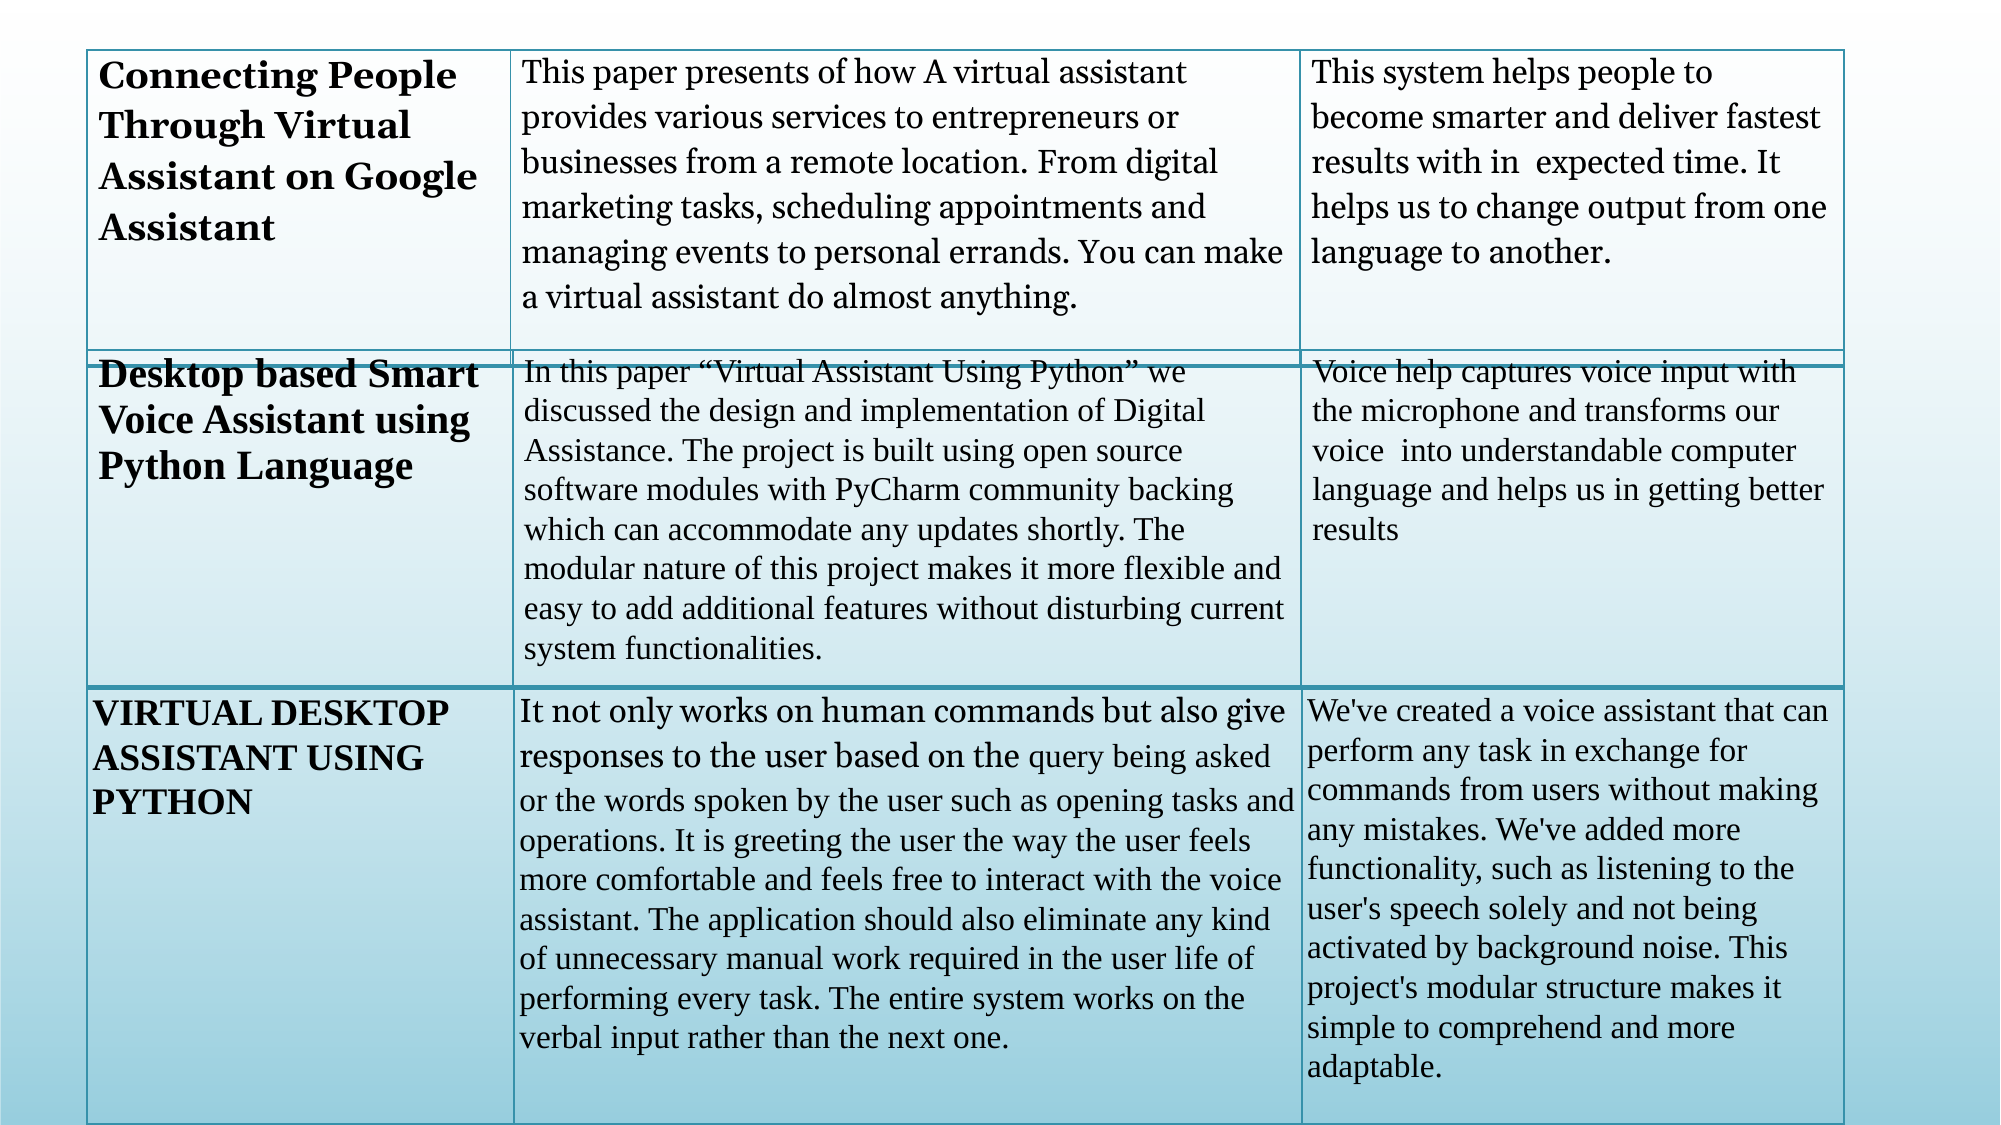

| Connecting People Through Virtual Assistant on Google Assistant | This paper presents of how A virtual assistant provides various services to entrepreneurs or businesses from a remote location. From digital marketing tasks, scheduling appointments and managing events to personal errands. You can make a virtual assistant do almost anything. | This system helps people to become smarter and deliver fastest results with in expected time. It helps us to change output from one language to another. |
| --- | --- | --- |
| Desktop based Smart Voice Assistant using Python Language | In this paper “Virtual Assistant Using Python” we discussed the design and implementation of Digital Assistance. The project is built using open source software modules with PyCharm community backing which can accommodate any updates shortly. The modular nature of this project makes it more flexible and easy to add additional features without disturbing current system functionalities. | Voice help captures voice input with the microphone and transforms our voice into understandable computer language and helps us in getting better results |
| --- | --- | --- |
| VIRTUAL DESKTOP ASSISTANT USING PYTHON | It not only works on human commands but also give responses to the user based on the query being asked or the words spoken by the user such as opening tasks and operations. It is greeting the user the way the user feels more comfortable and feels free to interact with the voice assistant. The application should also eliminate any kind of unnecessary manual work required in the user life of performing every task. The entire system works on the verbal input rather than the next one. | We've created a voice assistant that can perform any task in exchange for commands from users without making any mistakes. We've added more functionality, such as listening to the user's speech solely and not being activated by background noise. This project's modular structure makes it simple to comprehend and more adaptable. |
| --- | --- | --- |